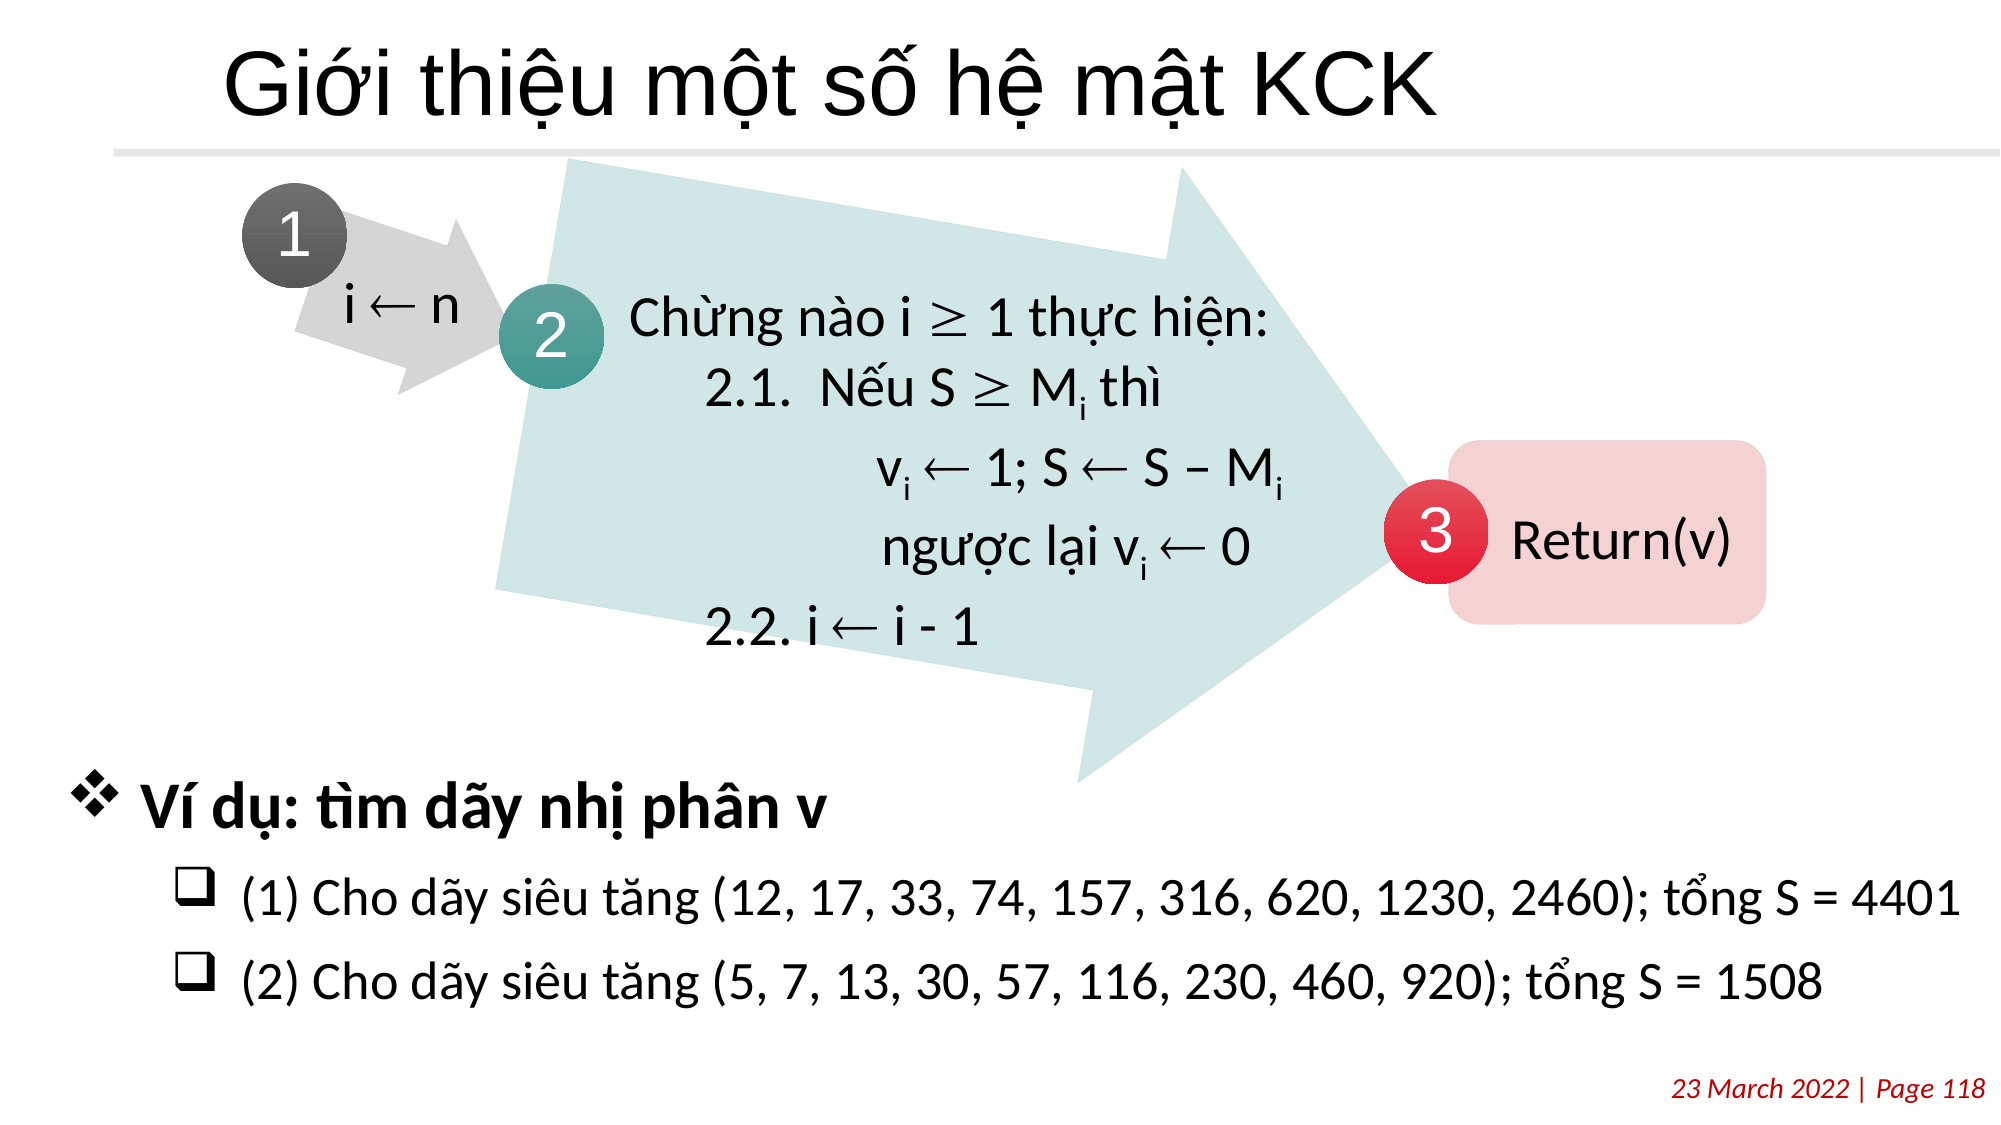

# Giới thiệu một số hệ mật KCK

1

2

3
i ← n
Chừng nào i ≥ 1 thực hiện:
2.1.  Nếu S ≥ Mi thì
             vi ← 1; S ← S – Mi        	  ngược lại vi ← 0
2.2. i ← i - 1
Return(v)
Ví dụ: tìm dãy nhị phân v
(1) Cho dãy siêu tăng (12, 17, 33, 74, 157, 316, 620, 1230, 2460); tổng S = 4401
(2) Cho dãy siêu tăng (5, 7, 13, 30, 57, 116, 230, 460, 920); tổng S = 1508